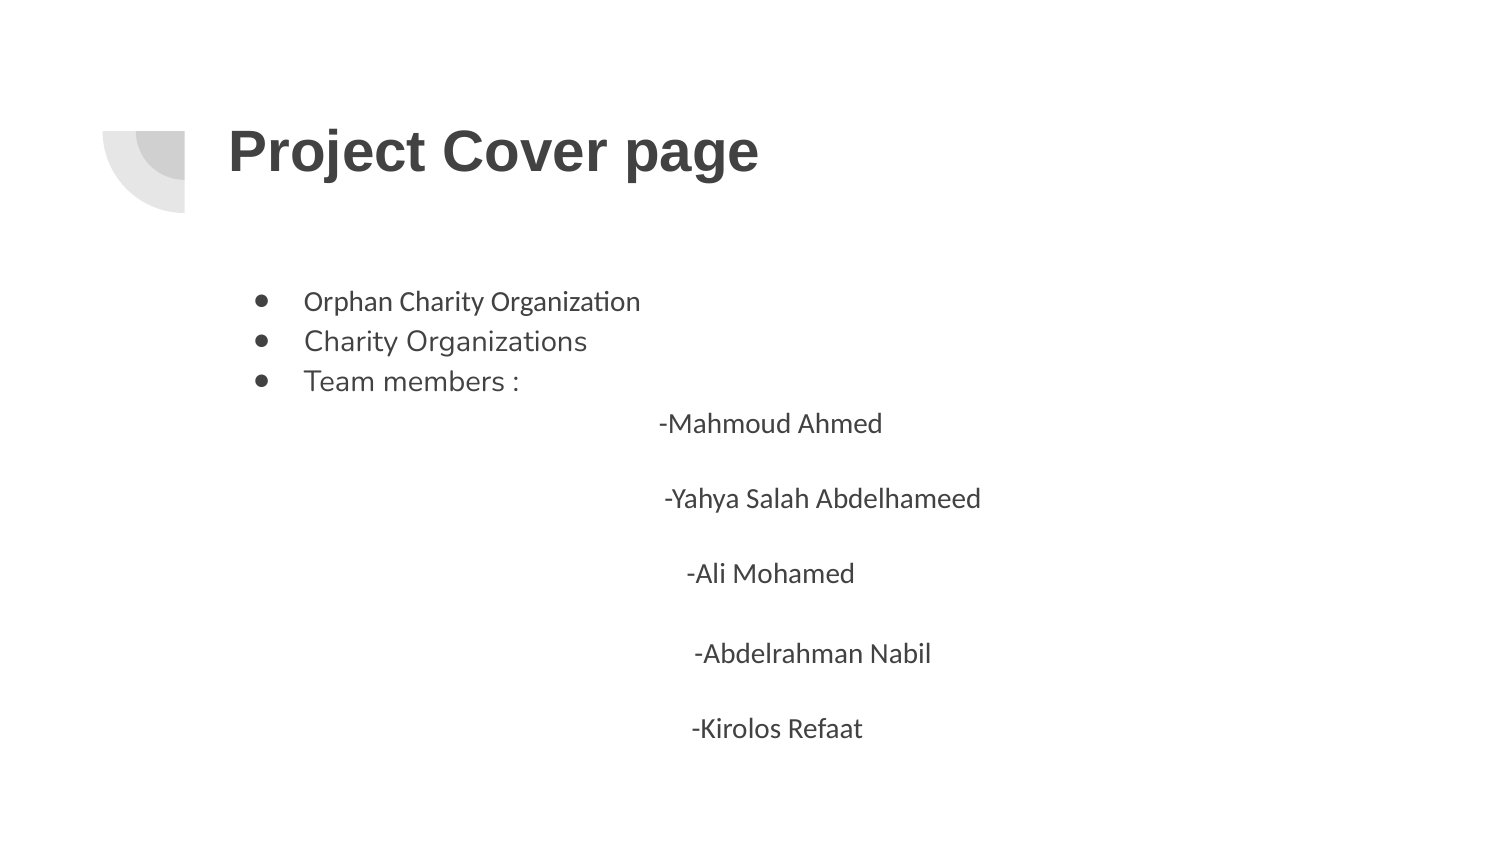

# Project Cover page
Orphan Charity Organization
Charity Organizations
Team members :
-Mahmoud Ahmed
                -Yahya Salah Abdelhameed
-Ali Mohamed
             -Abdelrahman Nabil
  -Kirolos Refaat